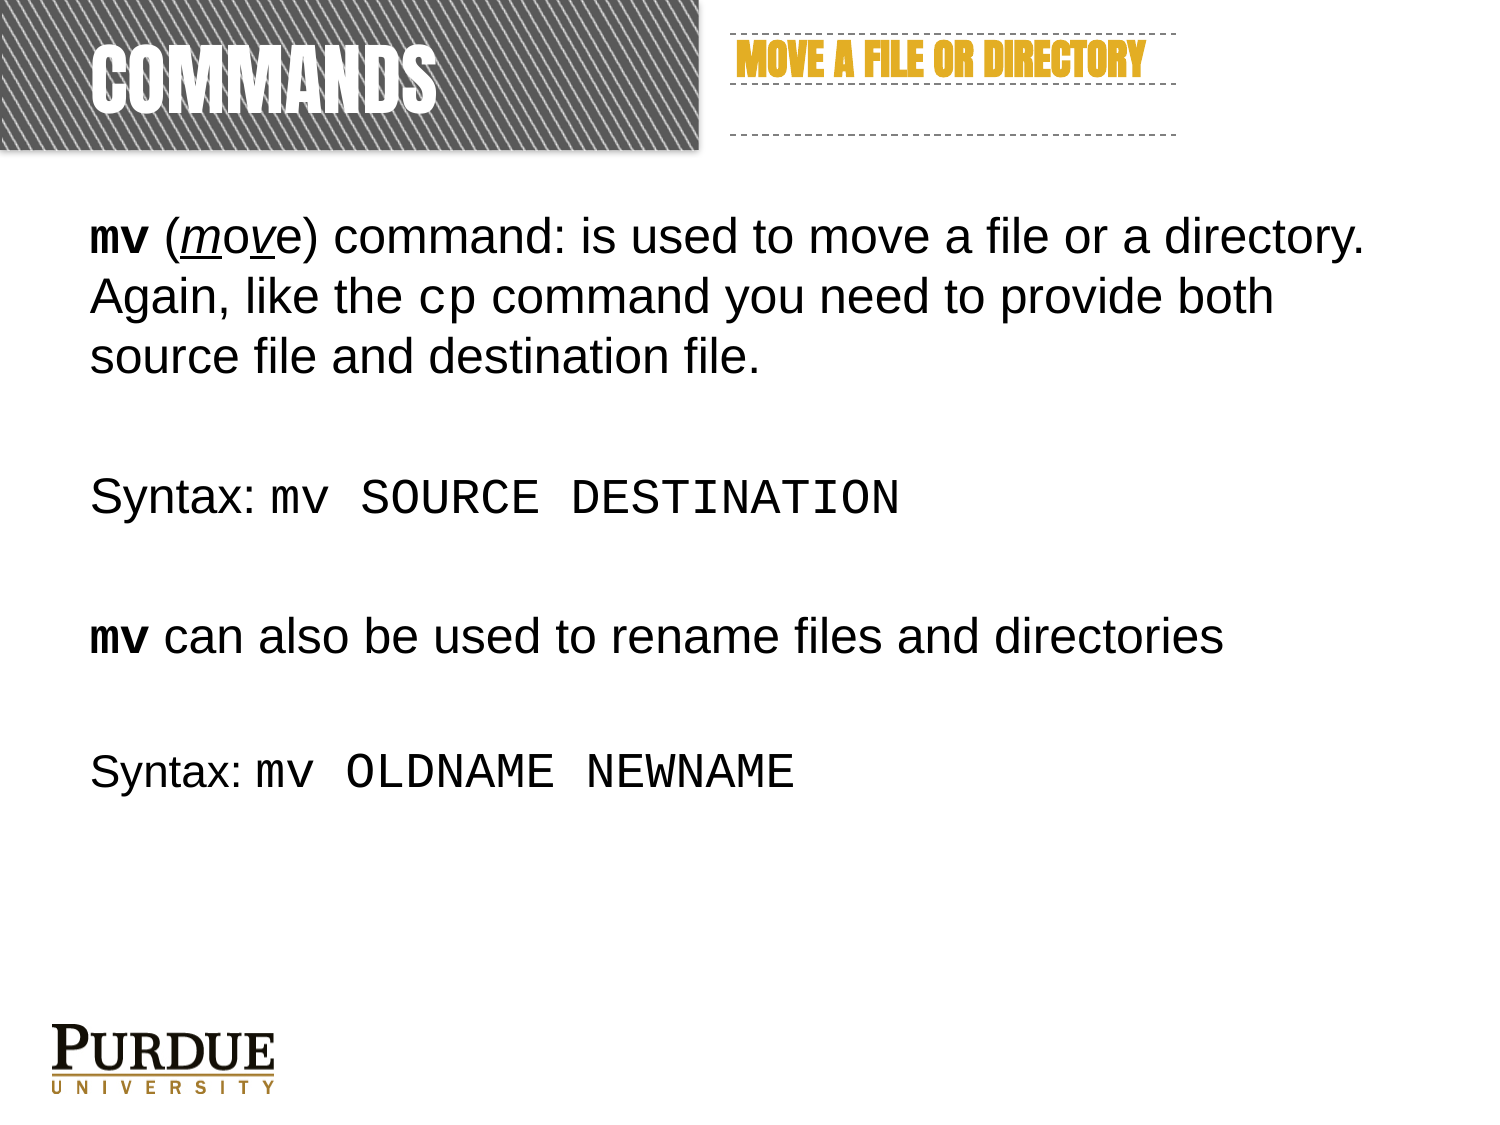

# commands
move a file or directory
mv (move) command: is used to move a file or a directory. Again, like the cp command you need to provide both source file and destination file.

Syntax: mv SOURCE DESTINATION

mv can also be used to rename files and directories

Syntax: mv OLDNAME NEWNAME